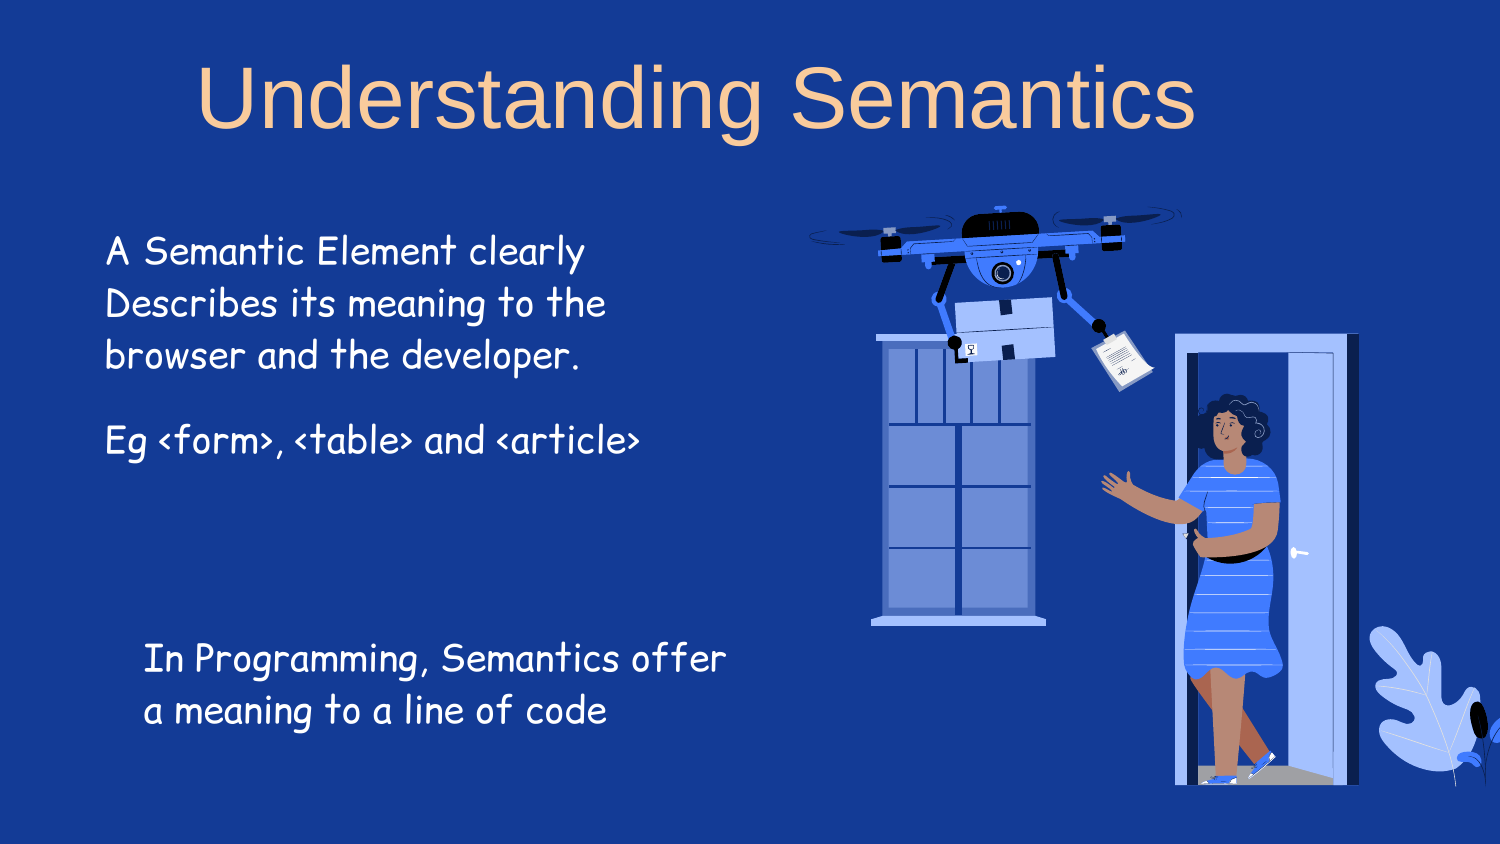

# Understanding Semantics
A Semantic Element clearly Describes its meaning to the browser and the developer.
Eg <form>, <table> and <article>

In Programming, Semantics offer a meaning to a line of code